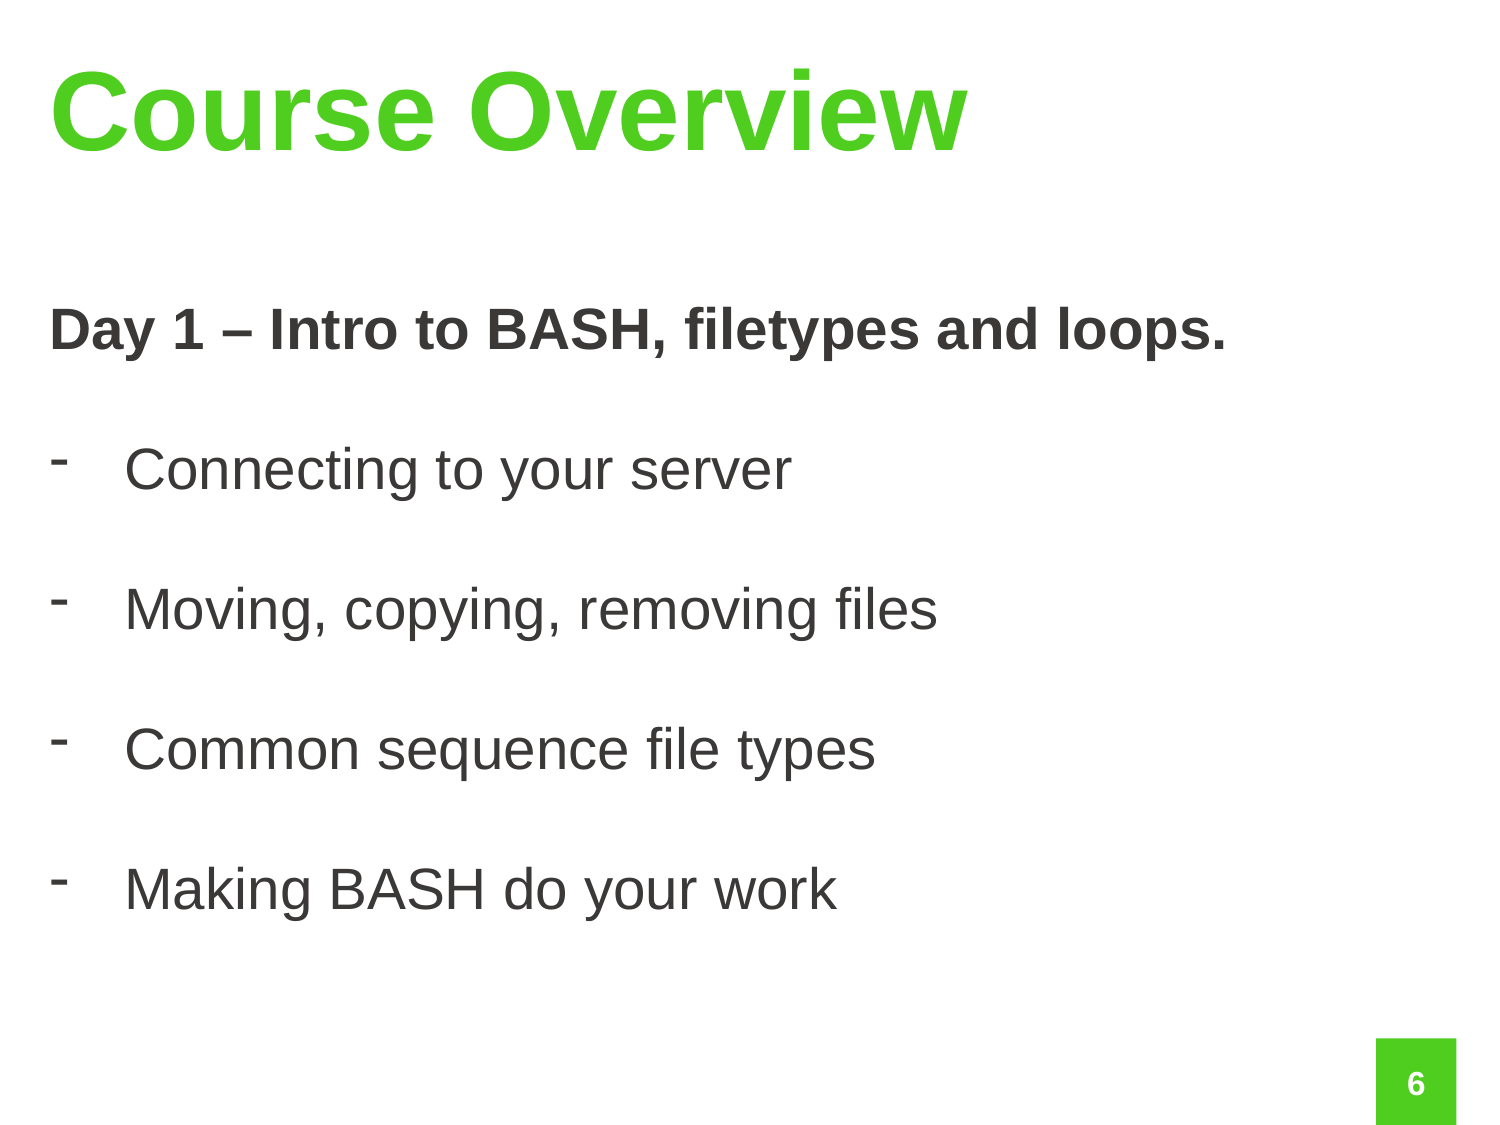

Course Overview
Day 1 – Intro to BASH, filetypes and loops.
Connecting to your server
Moving, copying, removing files
Common sequence file types
Making BASH do your work
6